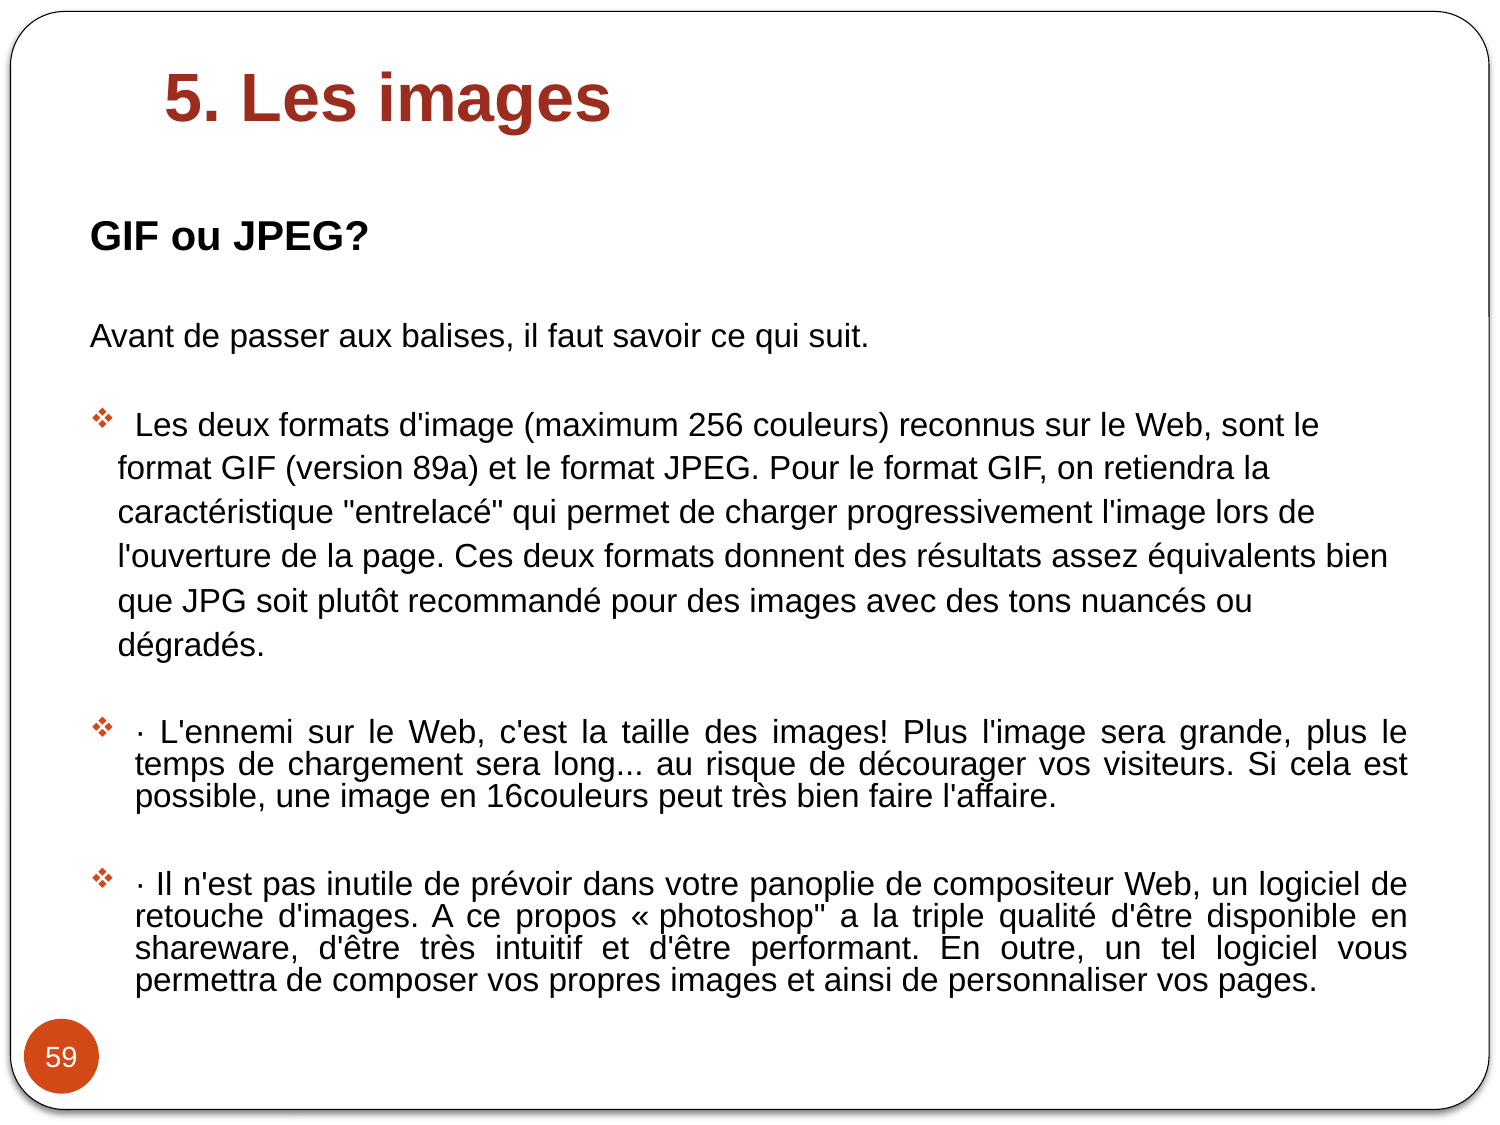

# 5. Les images
GIF ou JPEG?

Avant de passer aux balises, il faut savoir ce qui suit.

Les deux formats d'image (maximum 256 couleurs) reconnus sur le Web, sont le
   format GIF (version 89a) et le format JPEG. Pour le format GIF, on retiendra la
   caractéristique "entrelacé" qui permet de charger progressivement l'image lors de
   l'ouverture de la page. Ces deux formats donnent des résultats assez équivalents bien
   que JPG soit plutôt recommandé pour des images avec des tons nuancés ou
   dégradés.

· L'ennemi sur le Web, c'est la taille des images! Plus l'image sera grande, plus le temps de chargement sera long... au risque de décourager vos visiteurs. Si cela est possible, une image en 16couleurs peut très bien faire l'affaire.

· Il n'est pas inutile de prévoir dans votre panoplie de compositeur Web, un logiciel de retouche d'images. A ce propos « photoshop" a la triple qualité d'être disponible en shareware, d'être très intuitif et d'être performant. En outre, un tel logiciel vous permettra de composer vos propres images et ainsi de personnaliser vos pages.

59